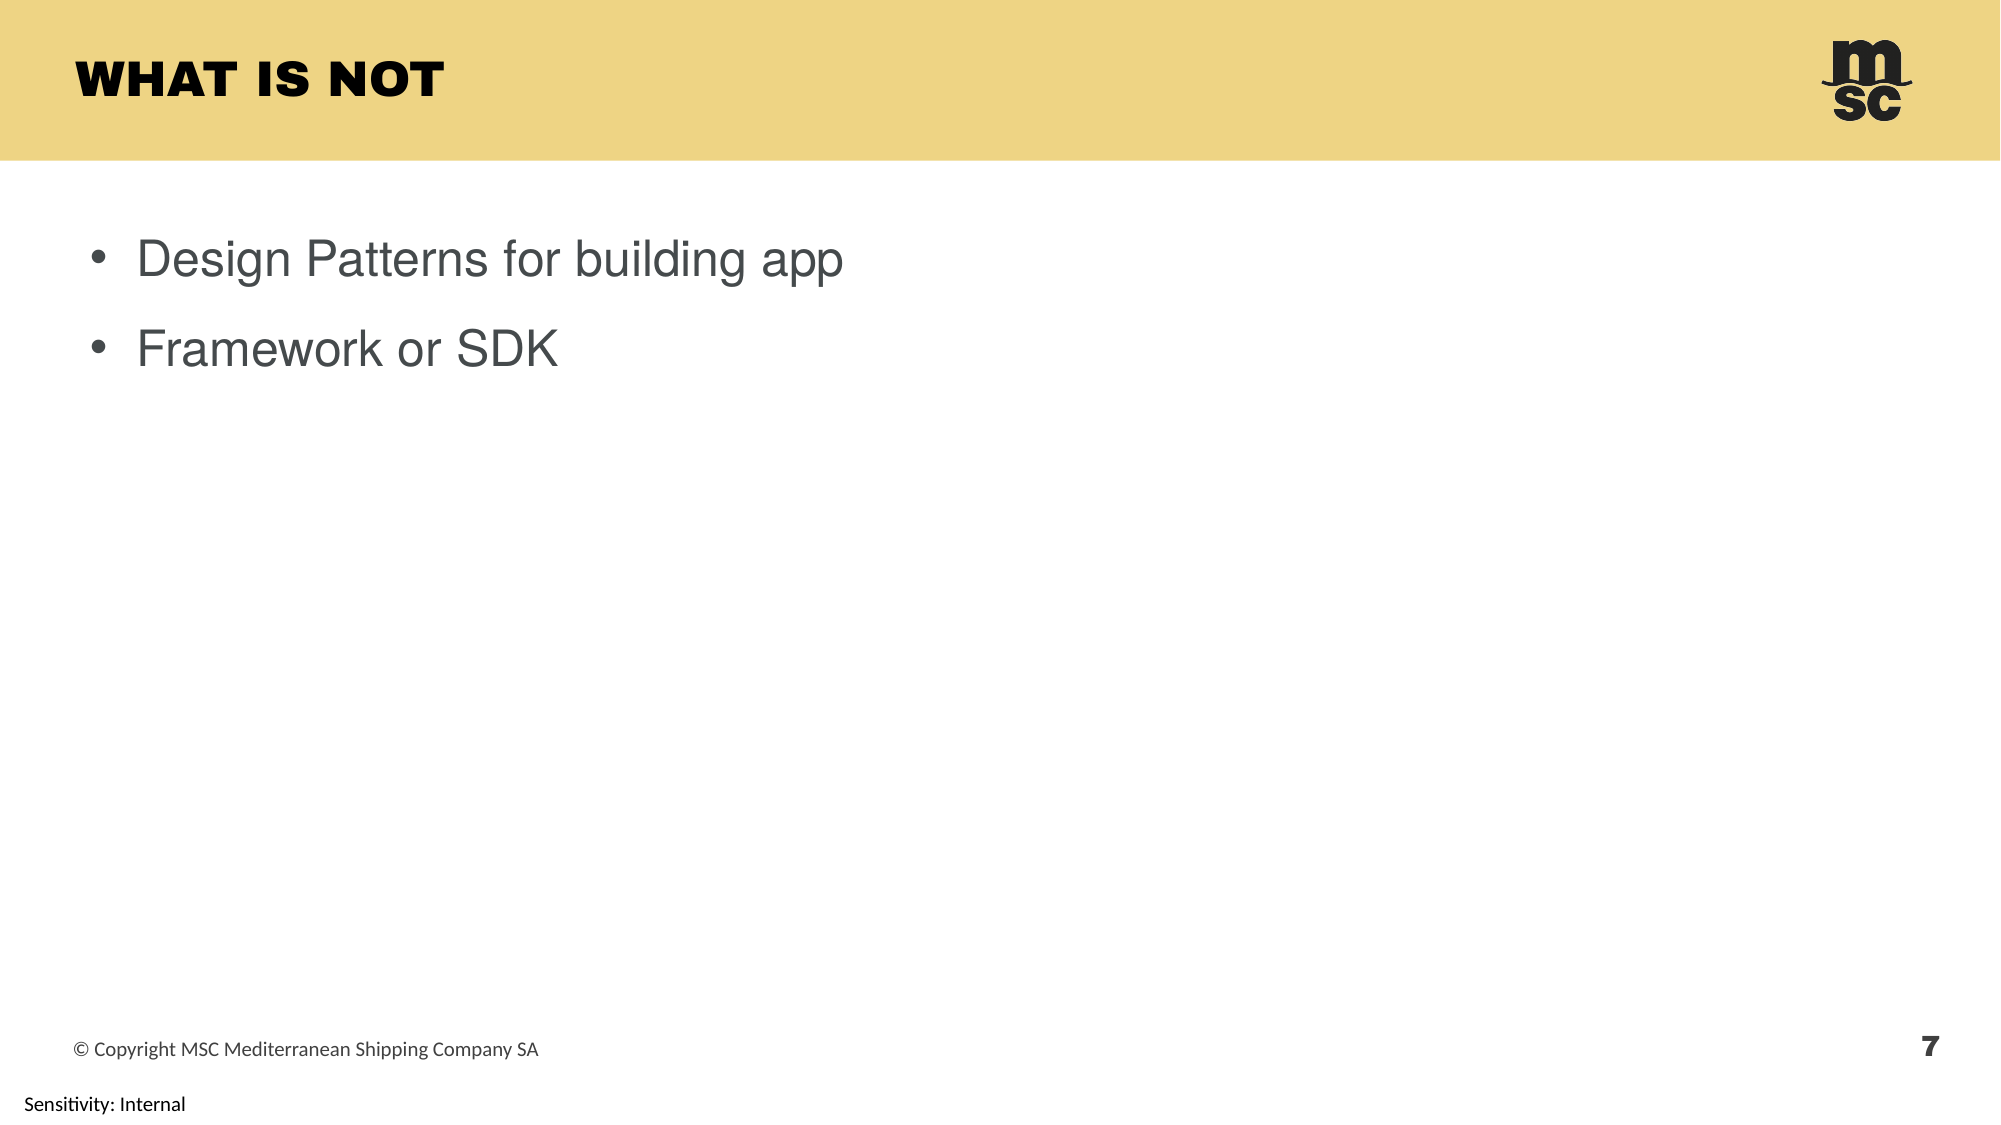

# What is NOT
Design Patterns for building app
Framework or SDK
7
© Copyright MSC Mediterranean Shipping Company SA